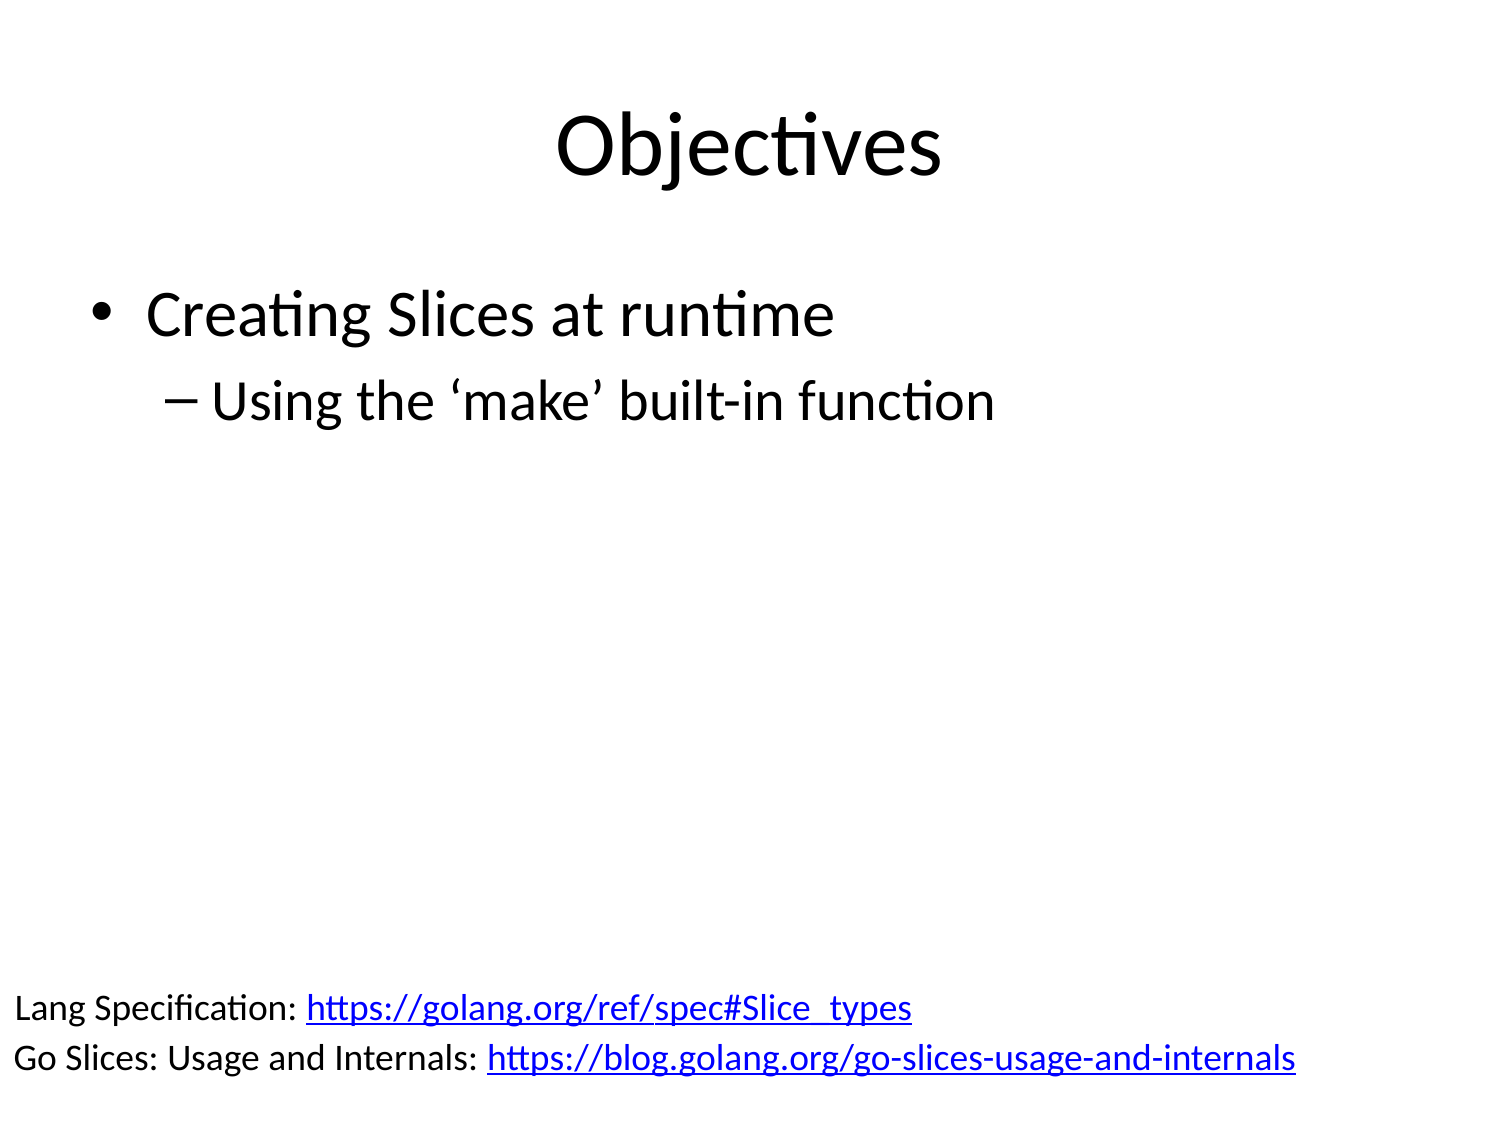

# Objectives
Creating Slices at runtime
Using the ‘make’ built-in function
Lang Specification: https://golang.org/ref/spec#Slice_types
Go Slices: Usage and Internals: https://blog.golang.org/go-slices-usage-and-internals